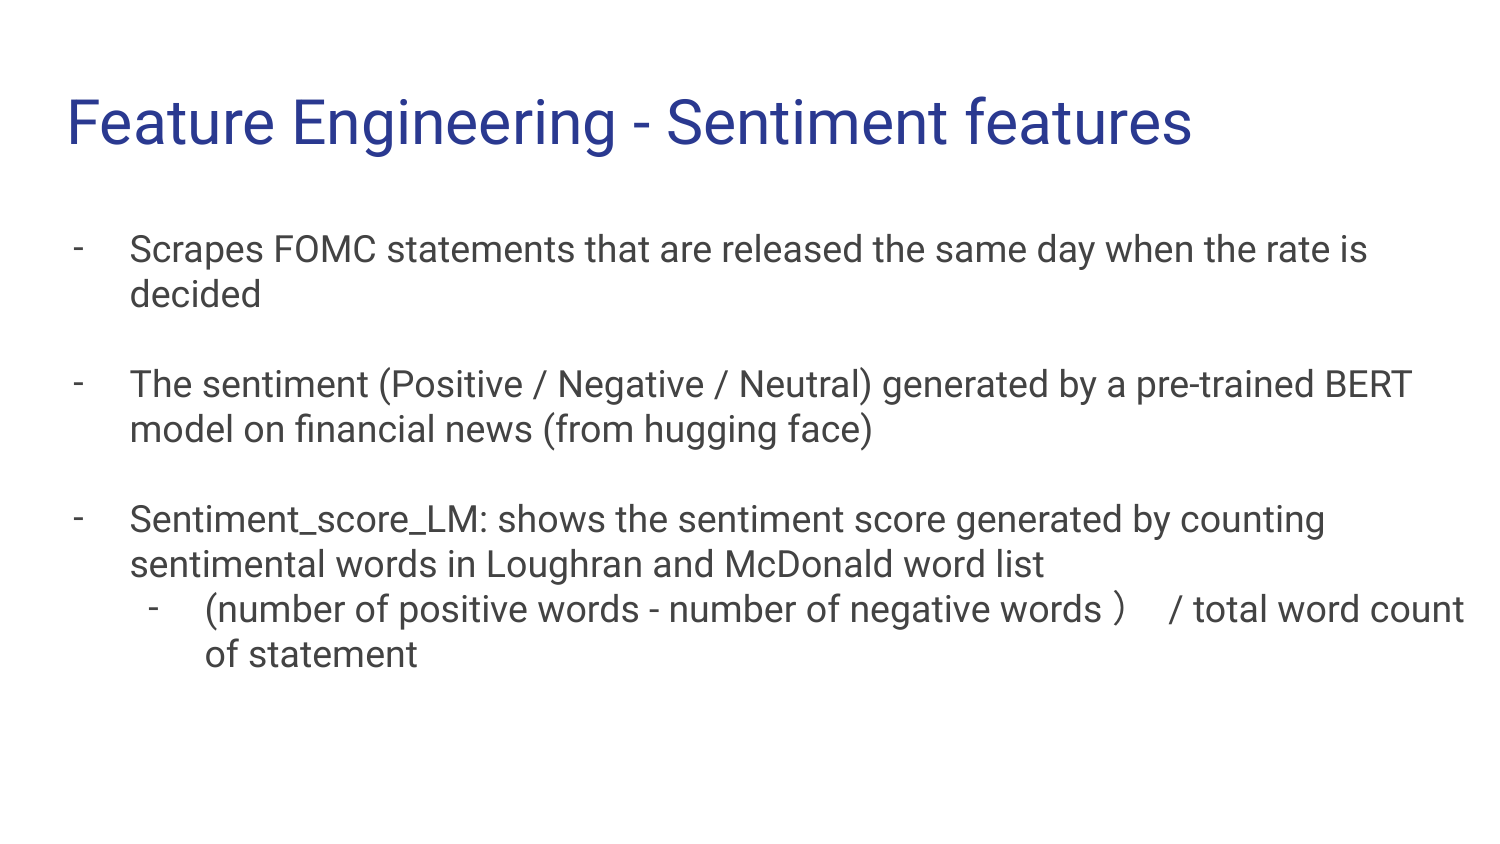

# Feature Engineering - Sentiment features
Scrapes FOMC statements that are released the same day when the rate is decided

The sentiment (Positive / Negative / Neutral) generated by a pre-trained BERT model on financial news (from hugging face)

Sentiment_score_LM: shows the sentiment score generated by counting sentimental words in Loughran and McDonald word list
(number of positive words - number of negative words） / total word count of statement